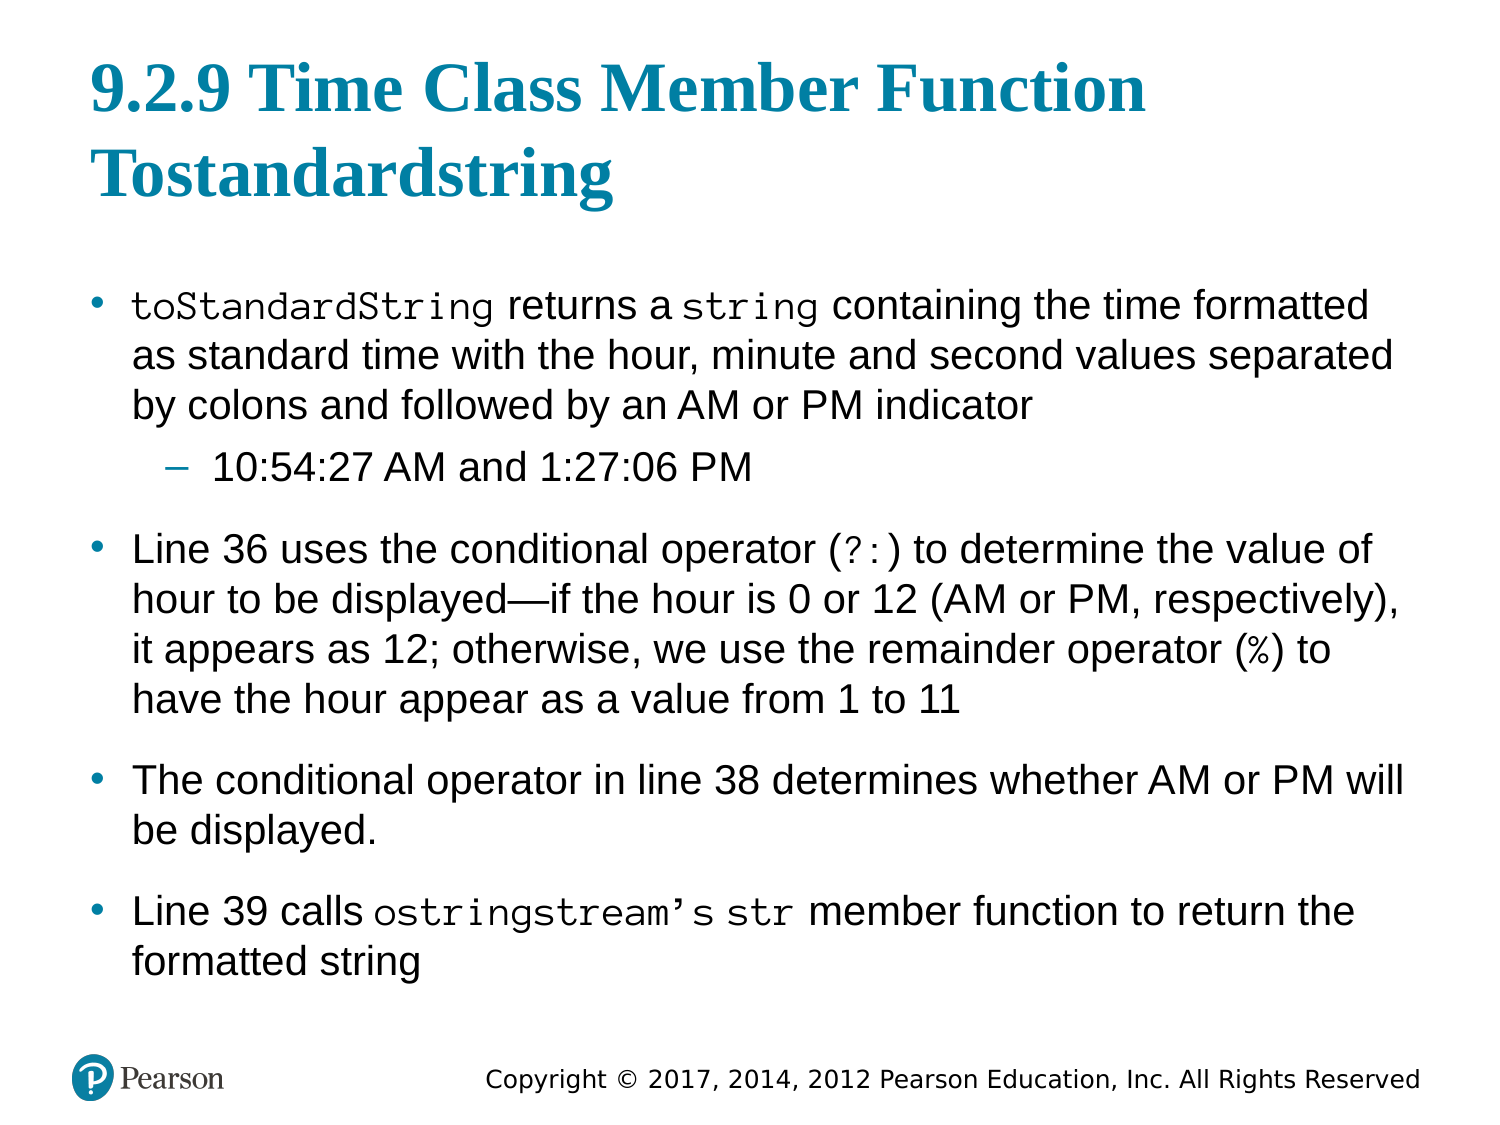

# 9.2.9 Time Class Member Function Tostandardstring
toStandardString returns a string containing the time formatted as standard time with the hour, minute and second values separated by colons and followed by an A M or P M indicator
10:54:27 A M and 1:27:06 P M
Line 36 uses the conditional operator (?:) to determine the value of hour to be displayed—if the hour is 0 or 12 (A M or P M, respectively), it appears as 12; otherwise, we use the remainder operator (%) to have the hour appear as a value from 1 to 11
The conditional operator in line 38 determines whether A M or P M will be displayed.
Line 39 calls ostringstream’s str member function to return the formatted string